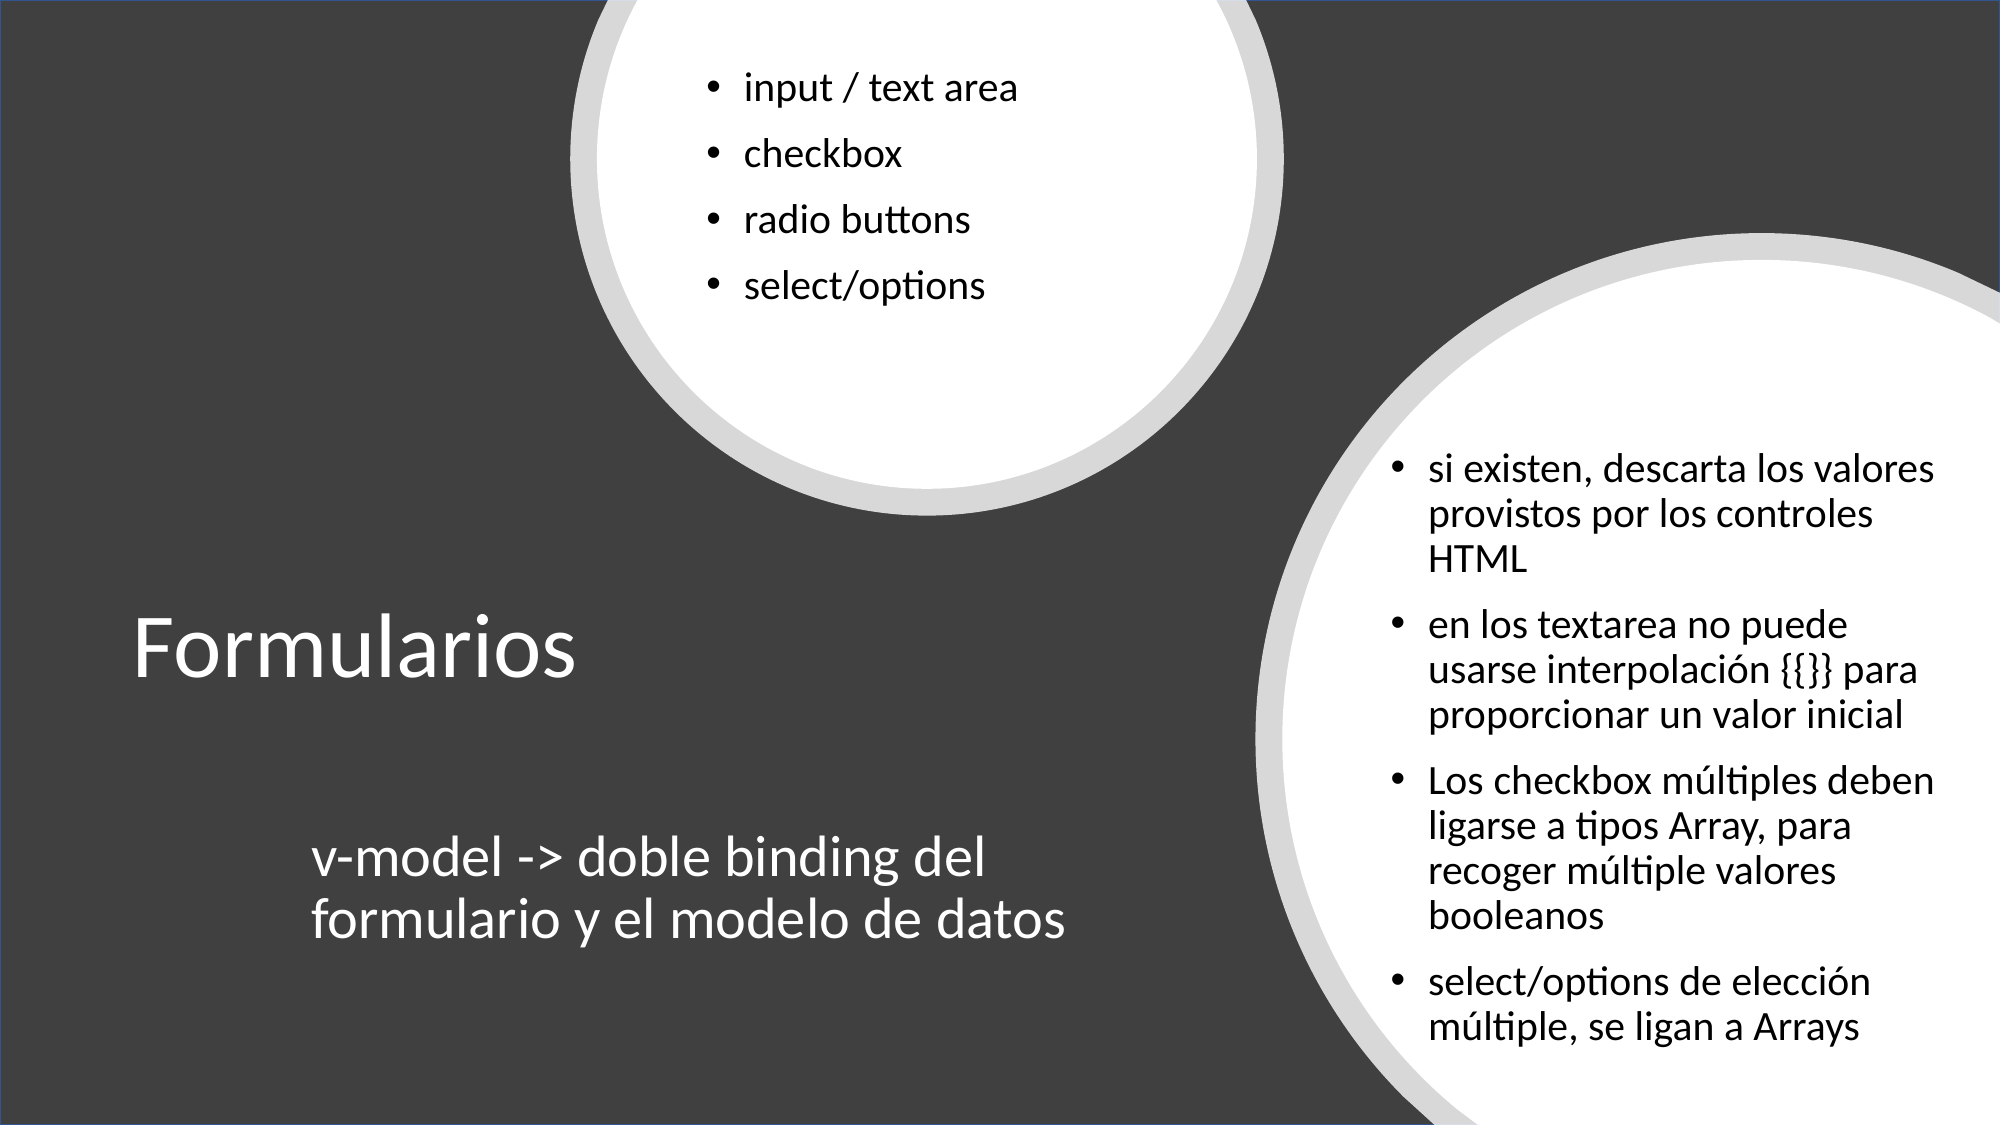

input / text area
checkbox
radio buttons
select/options

si existen, descarta los valores provistos por los controles HTML
en los textarea no puede usarse interpolación {{}} para proporcionar un valor inicial
Los checkbox múltiples deben ligarse a tipos Array, para recoger múltiple valores booleanos
select/options de elección múltiple, se ligan a Arrays
# Formularios
v-model -> doble binding del formulario y el modelo de datos